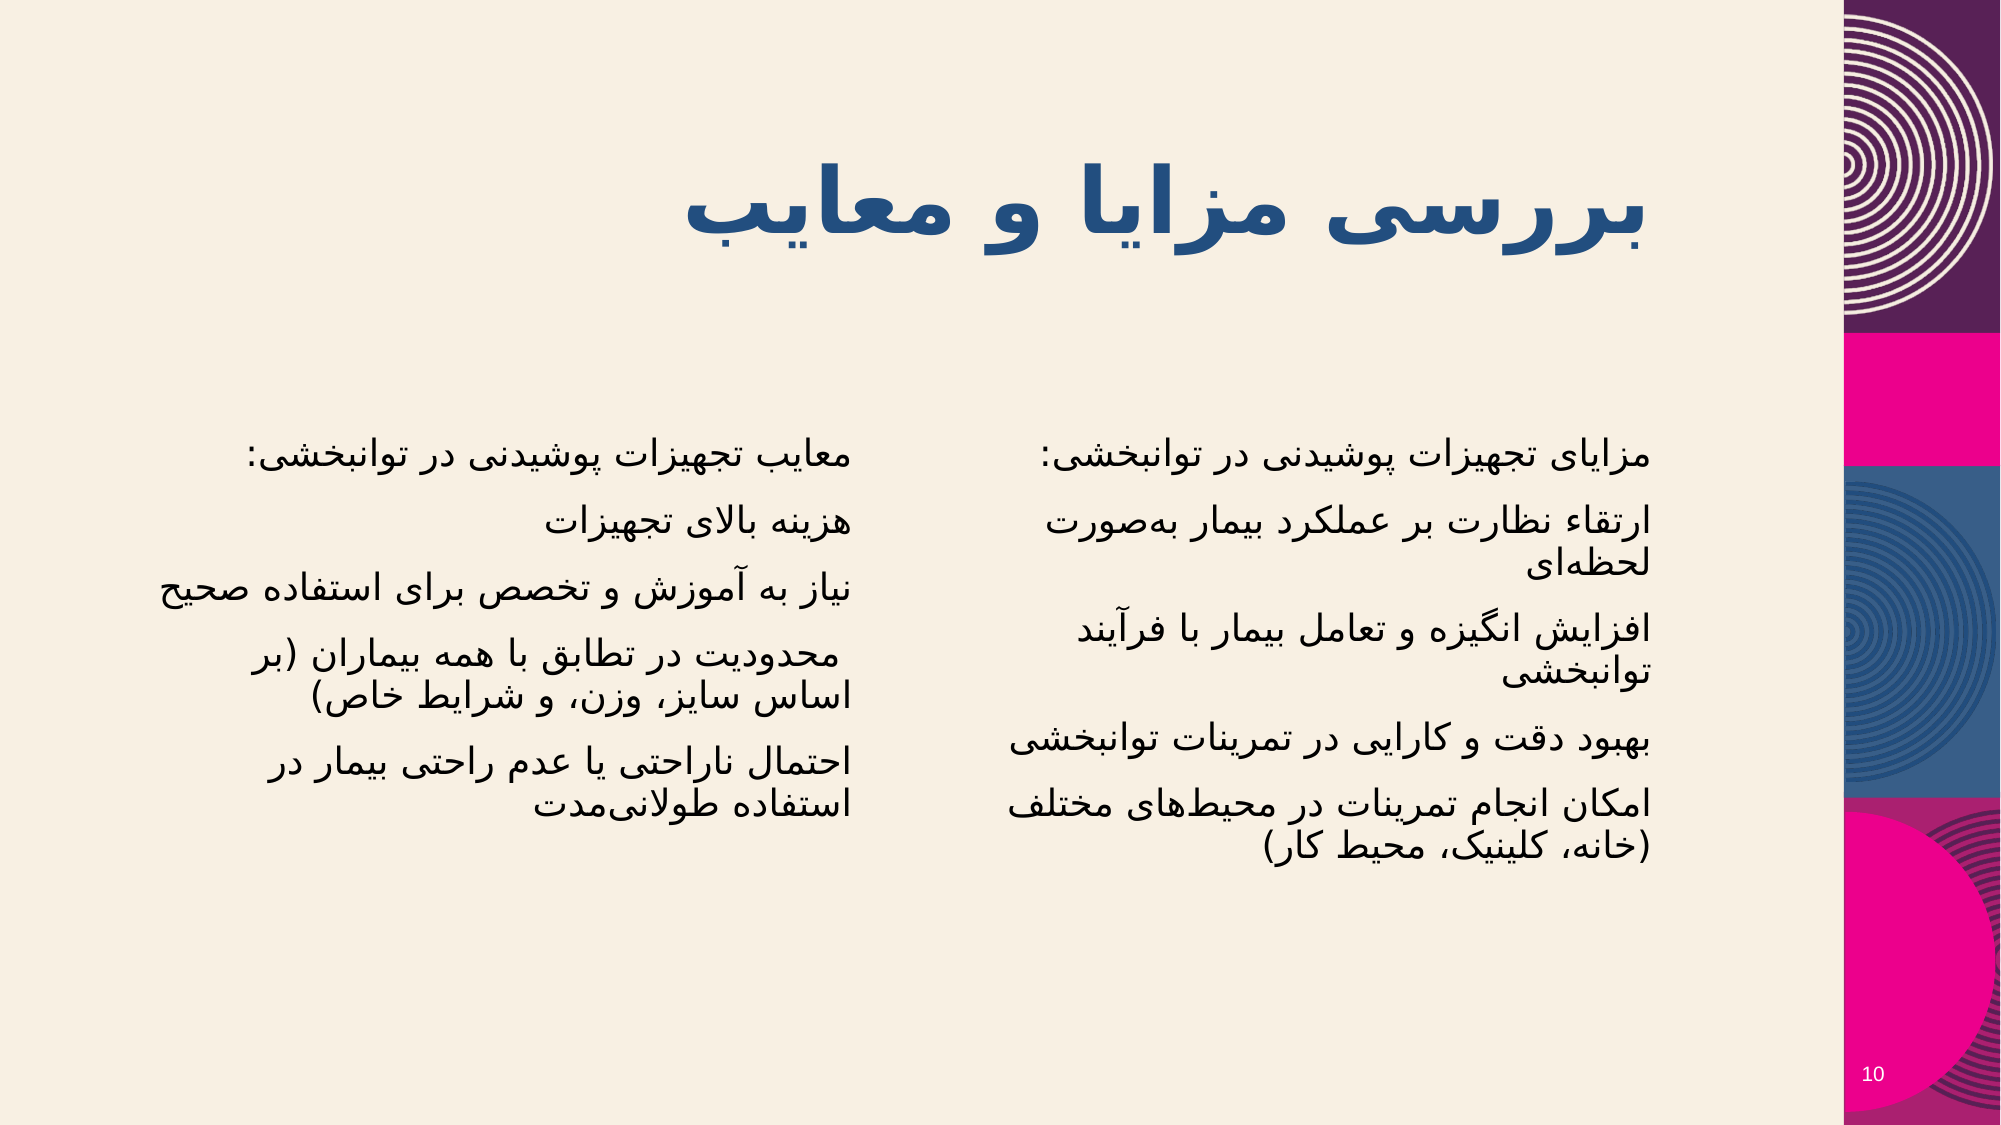

# بررسی مزایا و معایب
معایب تجهیزات پوشیدنی در توانبخشی:
هزینه بالای تجهیزات
نیاز به آموزش و تخصص برای استفاده صحیح
 محدودیت در تطابق با همه بیماران (بر اساس سایز، وزن، و شرایط خاص)
احتمال ناراحتی یا عدم راحتی بیمار در استفاده طولانی‌مدت

مزایای تجهیزات پوشیدنی در توانبخشی:
ارتقاء نظارت بر عملکرد بیمار به‌صورت لحظه‌ای
افزایش انگیزه و تعامل بیمار با فرآیند توانبخشی
بهبود دقت و کارایی در تمرینات توانبخشی
امکان انجام تمرینات در محیط‌های مختلف (خانه، کلینیک، محیط کار)

10